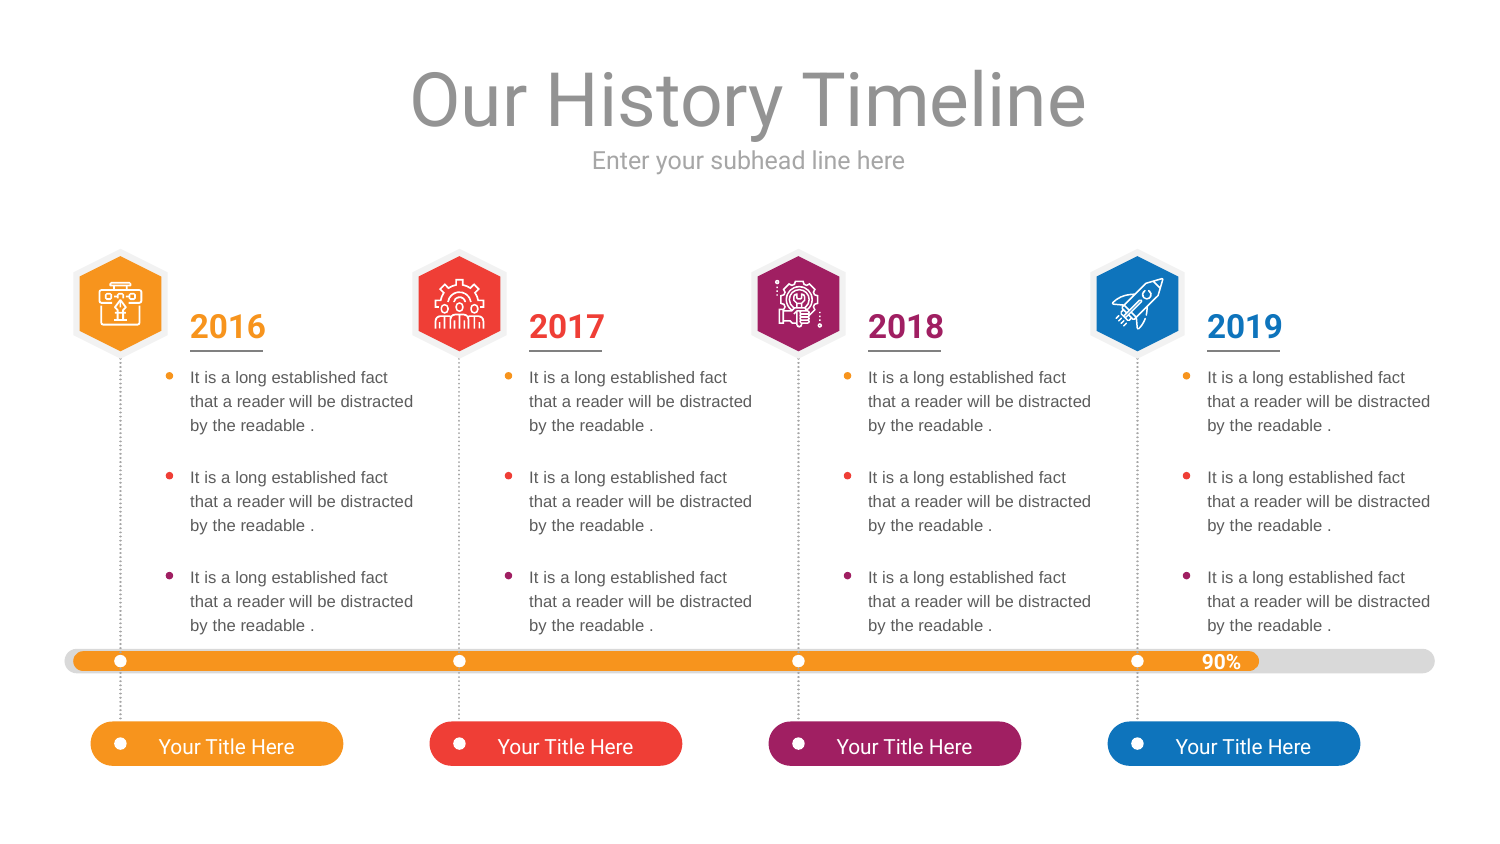

# Our History Timeline
Enter your subhead line here

2016
2017
2018
2019
It is a long established fact that a reader will be distracted by the readable .
It is a long established fact that a reader will be distracted by the readable .
It is a long established fact that a reader will be distracted by the readable .
It is a long established fact that a reader will be distracted by the readable .

It is a long established fact that a reader will be distracted by the readable .
It is a long established fact that a reader will be distracted by the readable .
It is a long established fact that a reader will be distracted by the readable .
It is a long established fact that a reader will be distracted by the readable .

It is a long established fact that a reader will be distracted by the readable .
It is a long established fact that a reader will be distracted by the readable .
It is a long established fact that a reader will be distracted by the readable .
It is a long established fact that a reader will be distracted by the readable .

90%

Your Title Here
Your Title Here
Your Title Here
Your Title Here